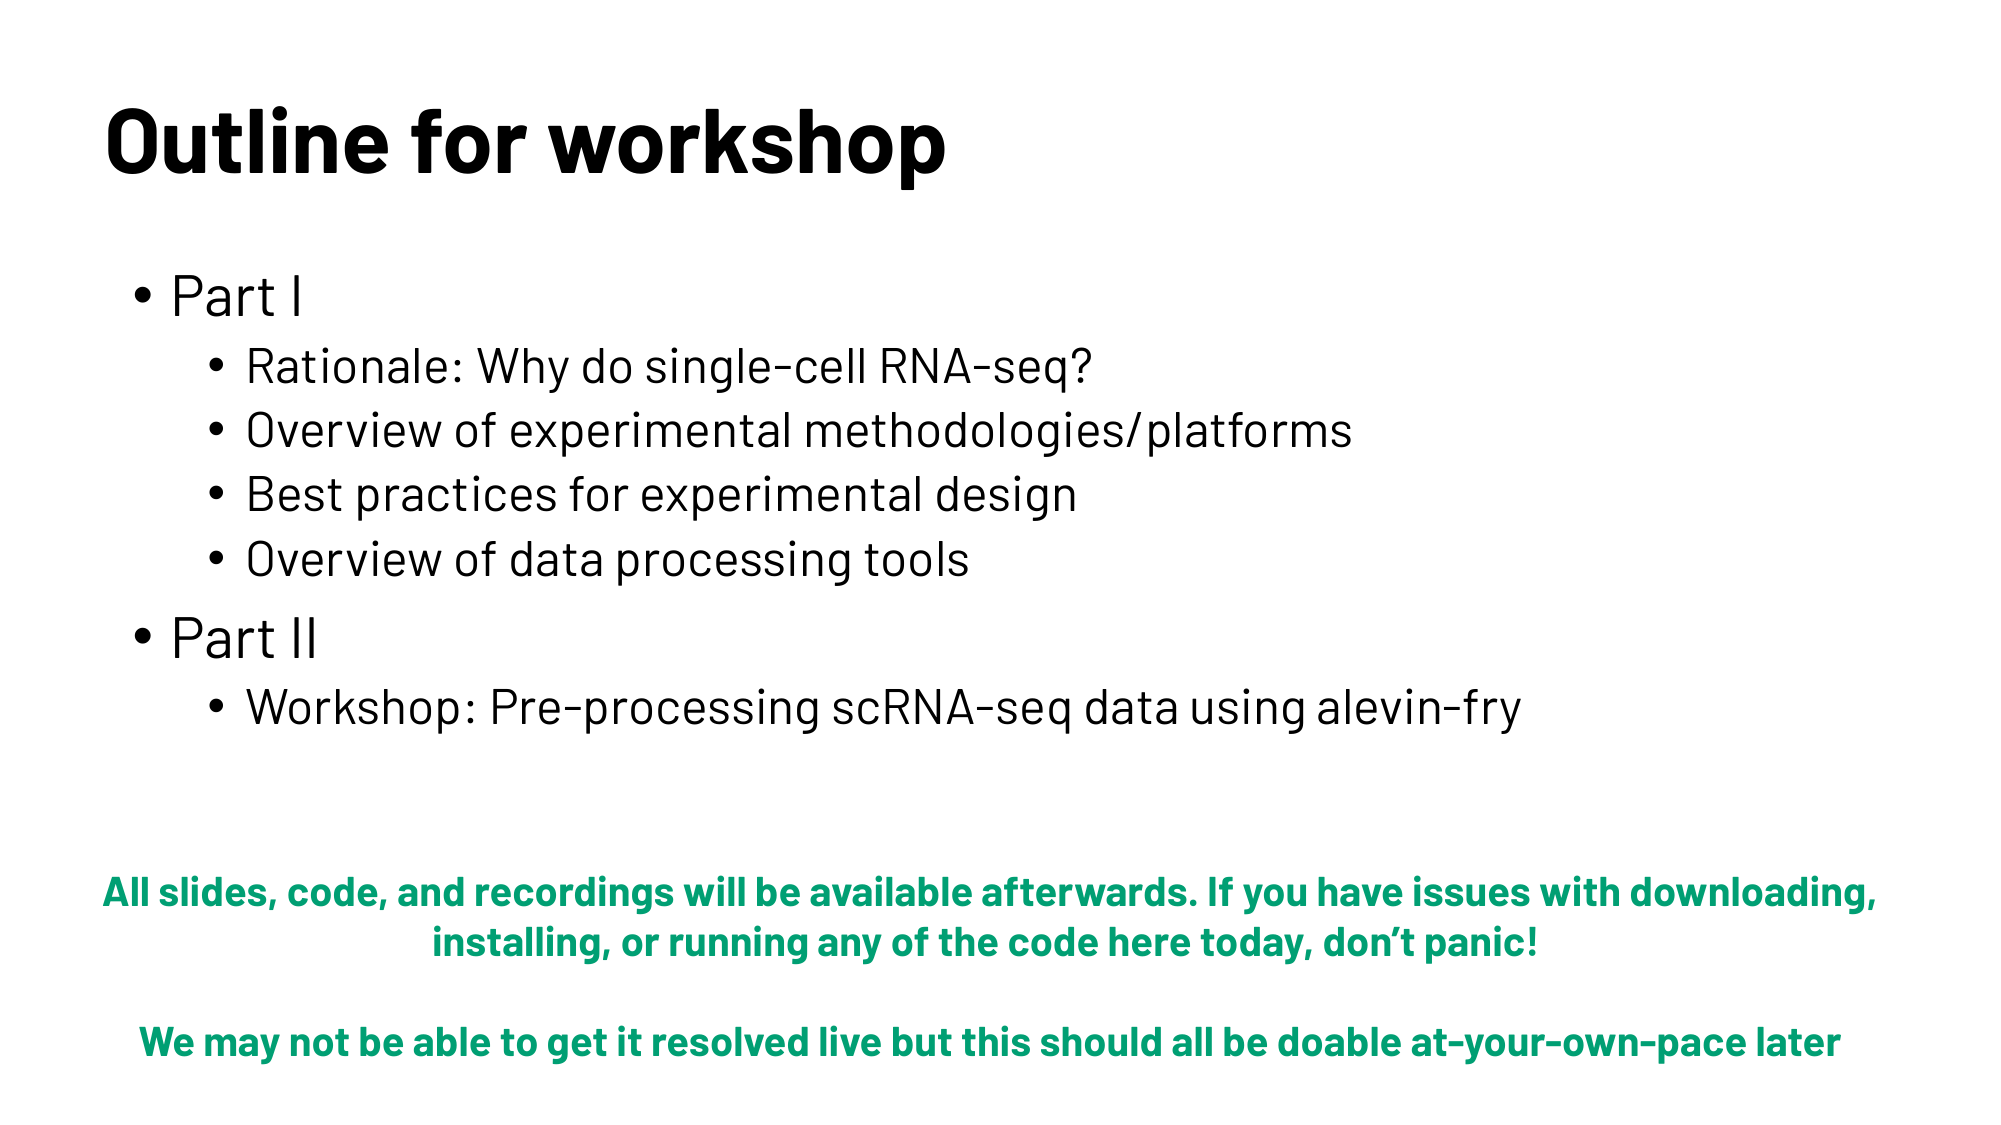

# Outline for workshop
Part I
Rationale: Why do single-cell RNA-seq?
Overview of experimental methodologies/platforms
Best practices for experimental design
Overview of data processing tools
Part II
Workshop: Pre-processing scRNA-seq data using alevin-fry
All slides, code, and recordings will be available afterwards. If you have issues with downloading, installing, or running any of the code here today, don’t panic!

We may not be able to get it resolved live but this should all be doable at-your-own-pace later